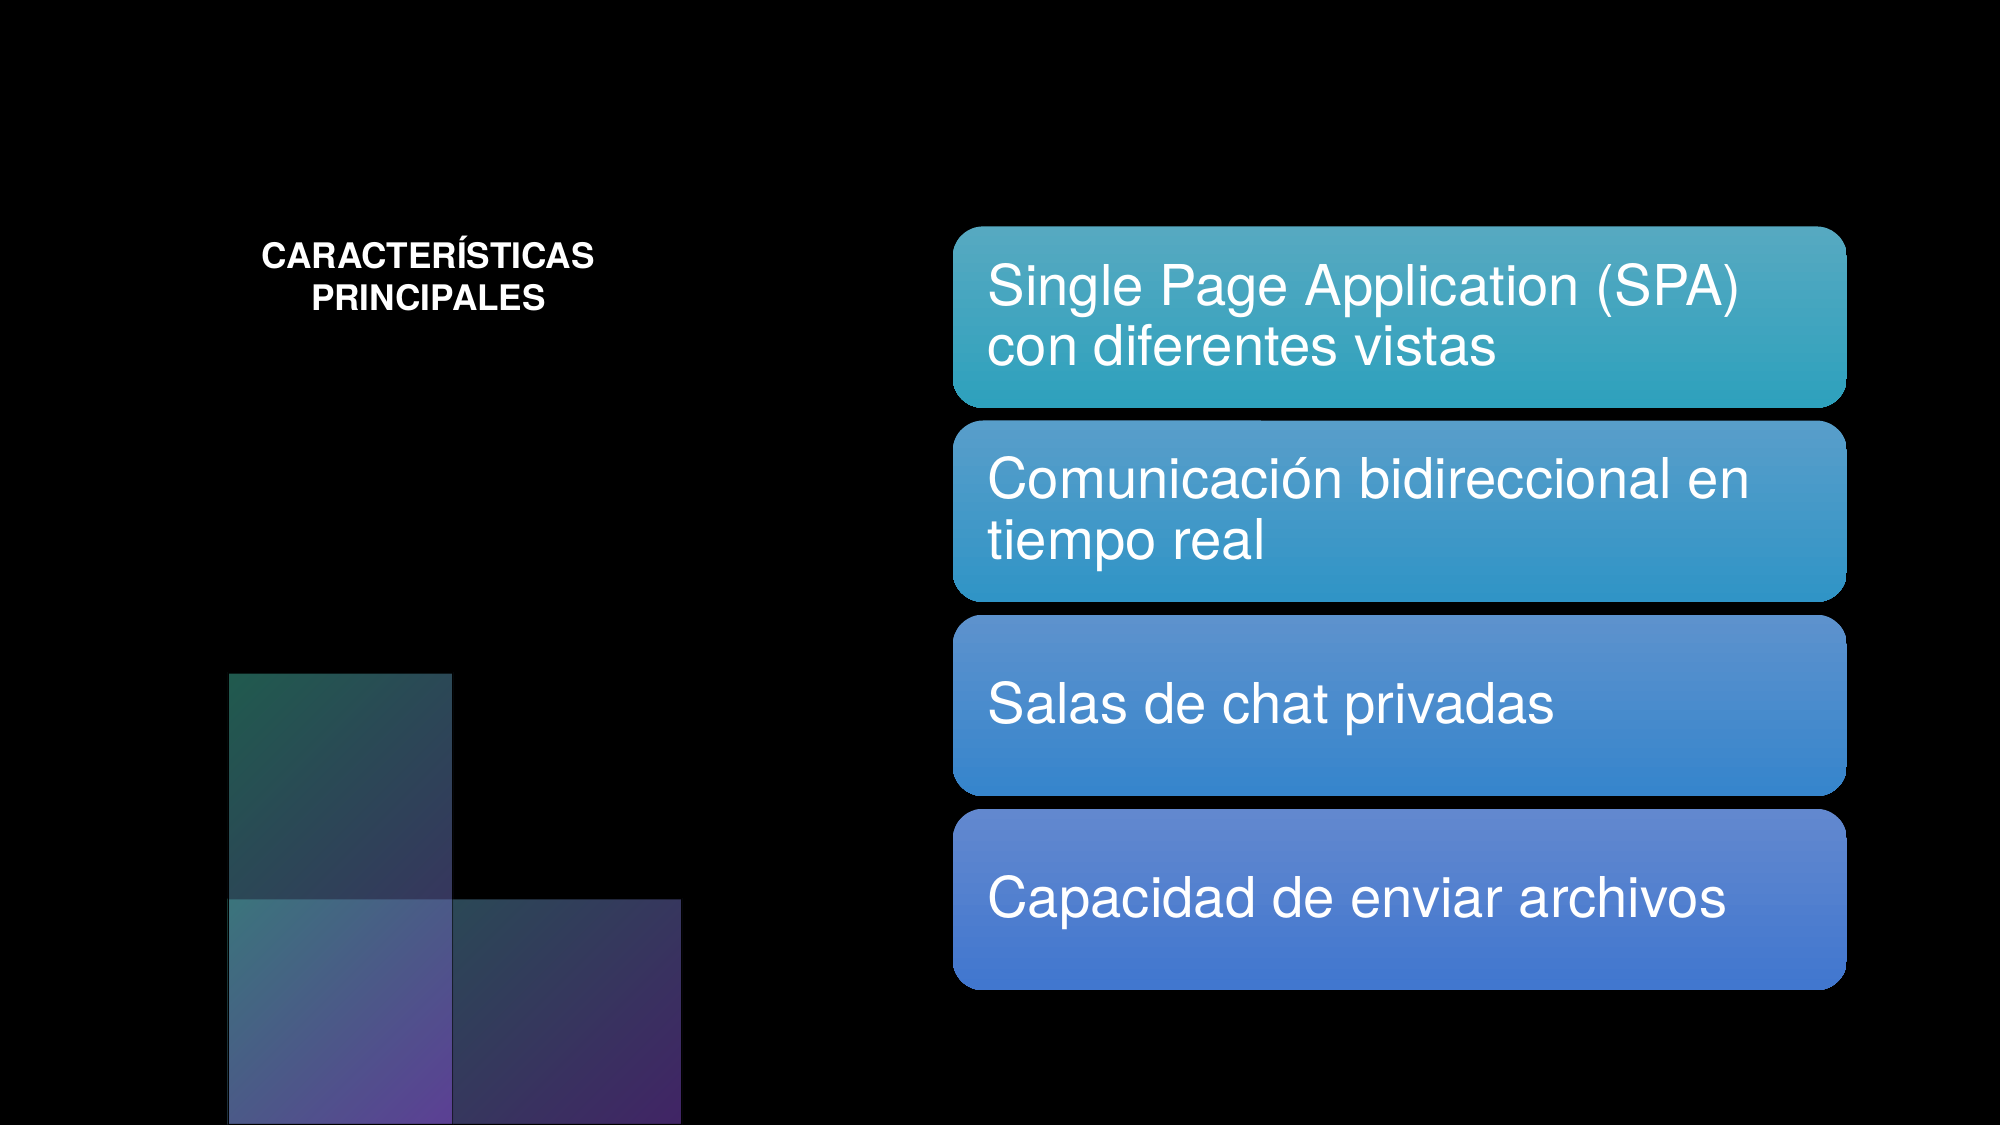

# CARACTERÍSTICAS PRINCIPALES
Single Page Application (SPA) con diferentes vistas
Comunicación bidireccional en tiempo real
Salas de chat privadas
Capacidad de enviar archivos